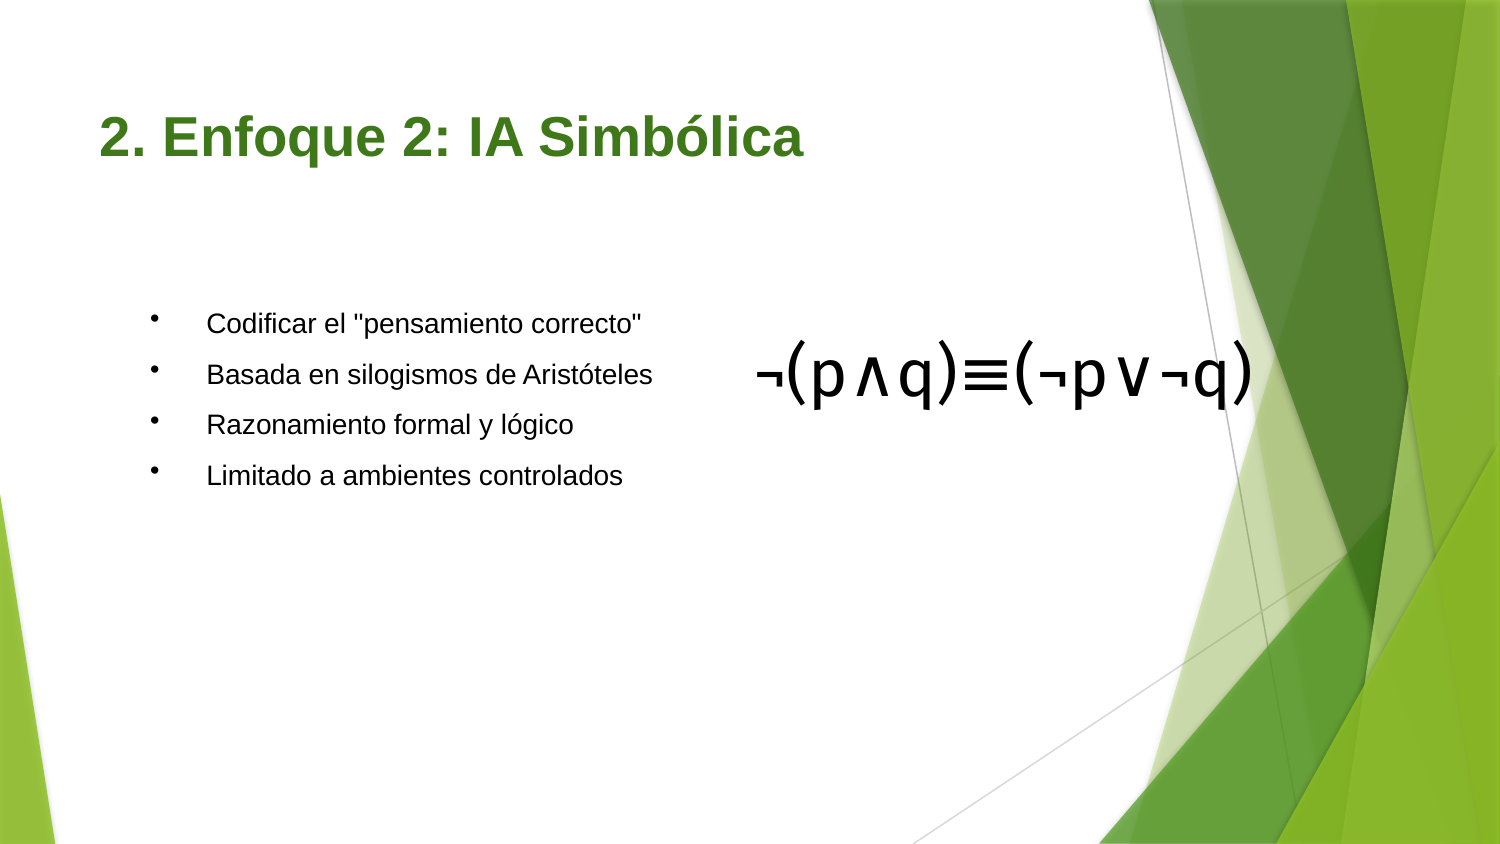

2. Enfoque 2: IA Simbólica
Codificar el "pensamiento correcto"
Basada en silogismos de Aristóteles
Razonamiento formal y lógico
Limitado a ambientes controlados
¬(p∧q)≡(¬p∨¬q)